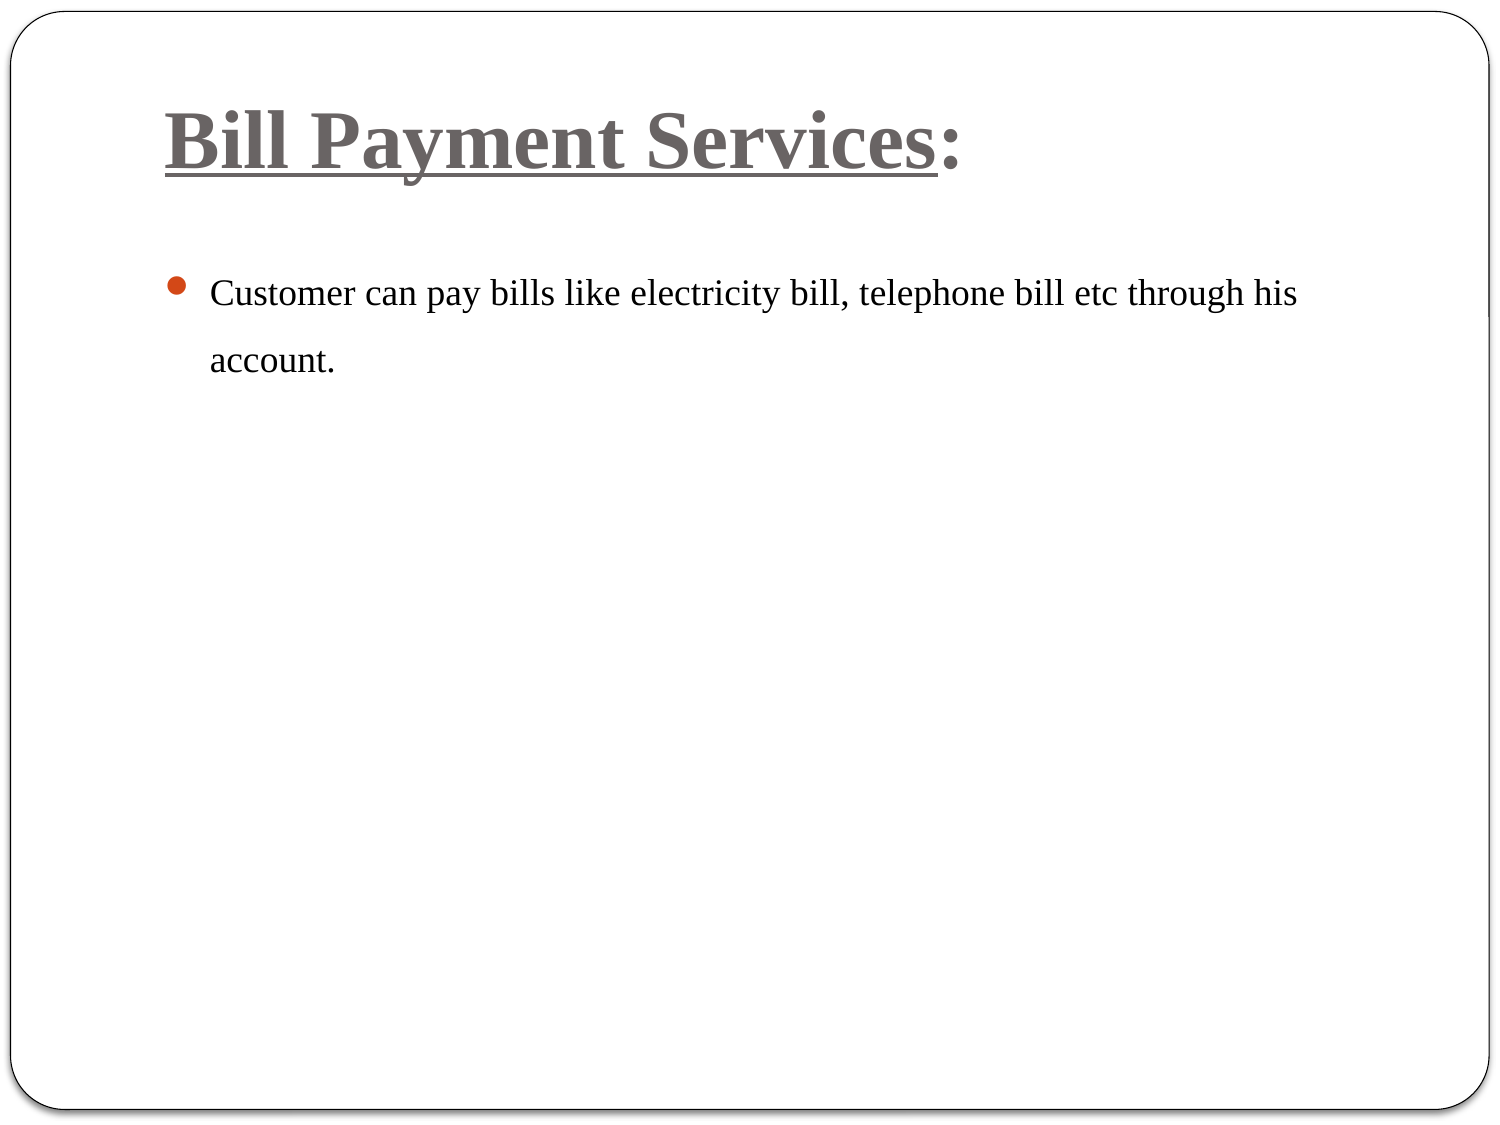

# Bill Payment Services:
Customer can pay bills like electricity bill, telephone bill etc through his account.